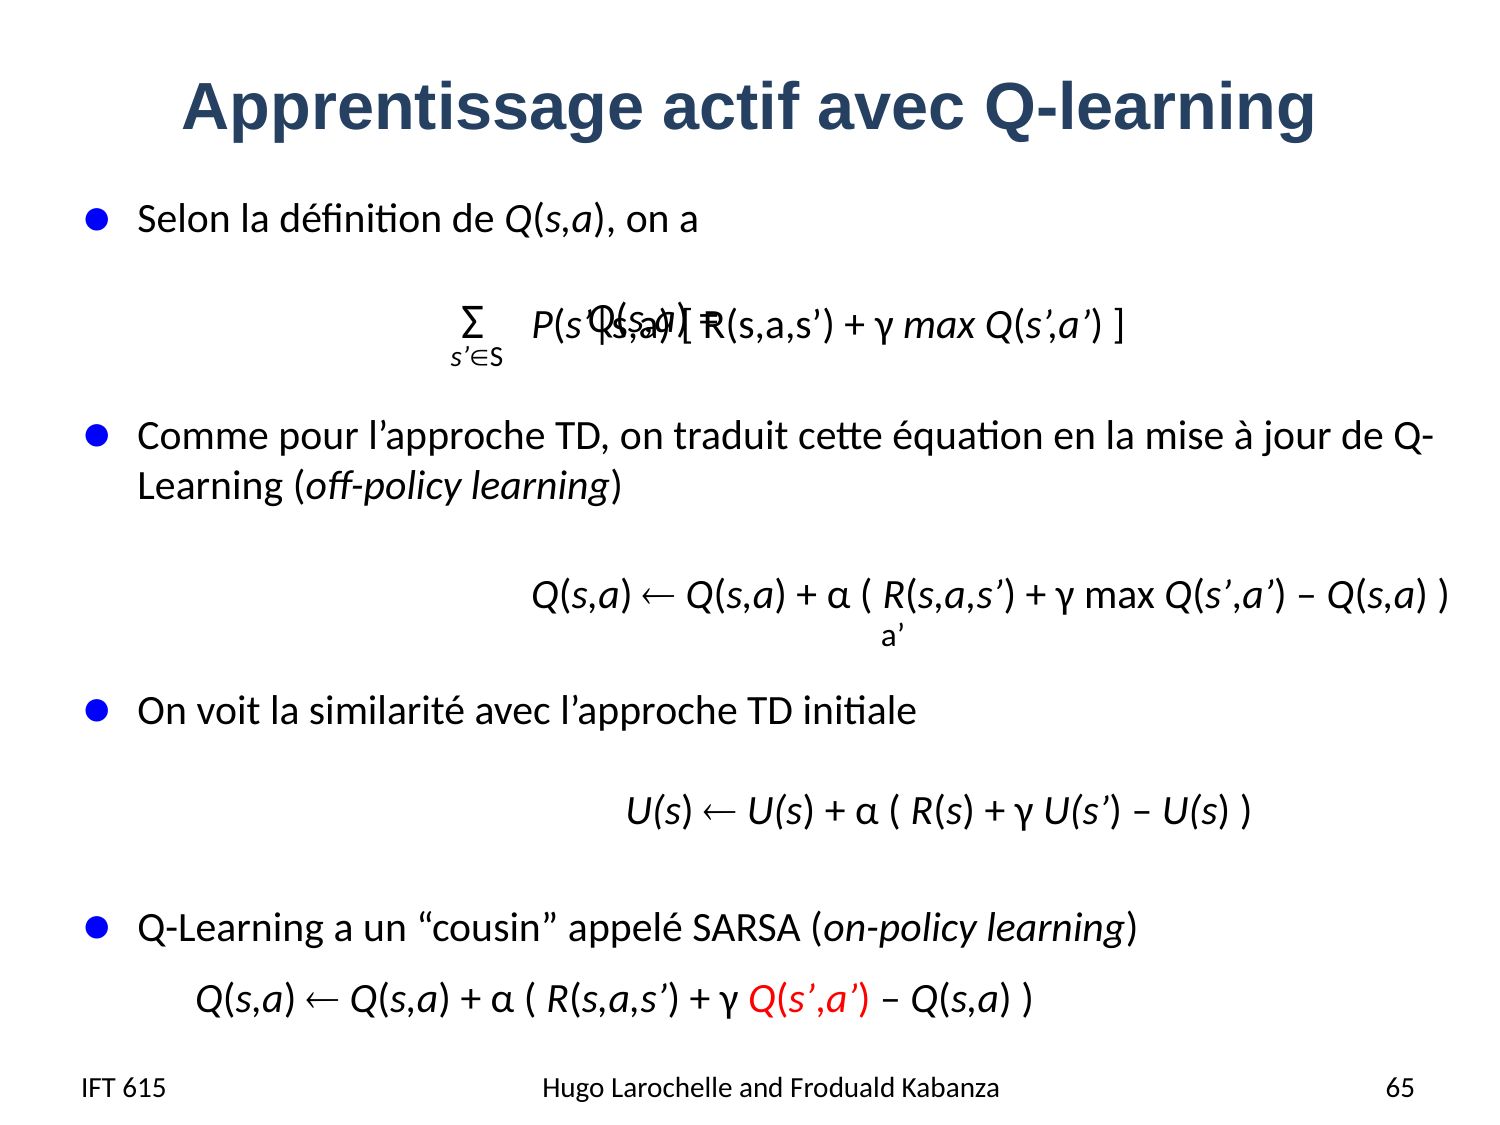

# Apprentissage actif avec Q-learning
Selon la définition de Q(s,a), on a
			Q(s,a) =

Comme pour l’approche TD, on traduit cette équation en la mise à jour de Q-Learning (off-policy learning)
			Q(s,a) ← Q(s,a) + α ( R(s,a,s’) + γ max Q(s’,a’) – Q(s,a) )

On voit la similarité avec l’approche TD initiale
			    U(s) ← U(s) + α ( R(s) + γ U(s’) – U(s) )

Q-Learning a un “cousin” appelé SARSA (on-policy learning)
            Q(s,a) ← Q(s,a) + α ( R(s,a,s’) + γ Q(s’,a’) – Q(s,a) )

               Σ     P(s’|s,a) [ R(s,a,s’) + γ max Q(s’,a’) ]

s’∈S
a’
IFT 615
Hugo Larochelle and Froduald Kabanza
65